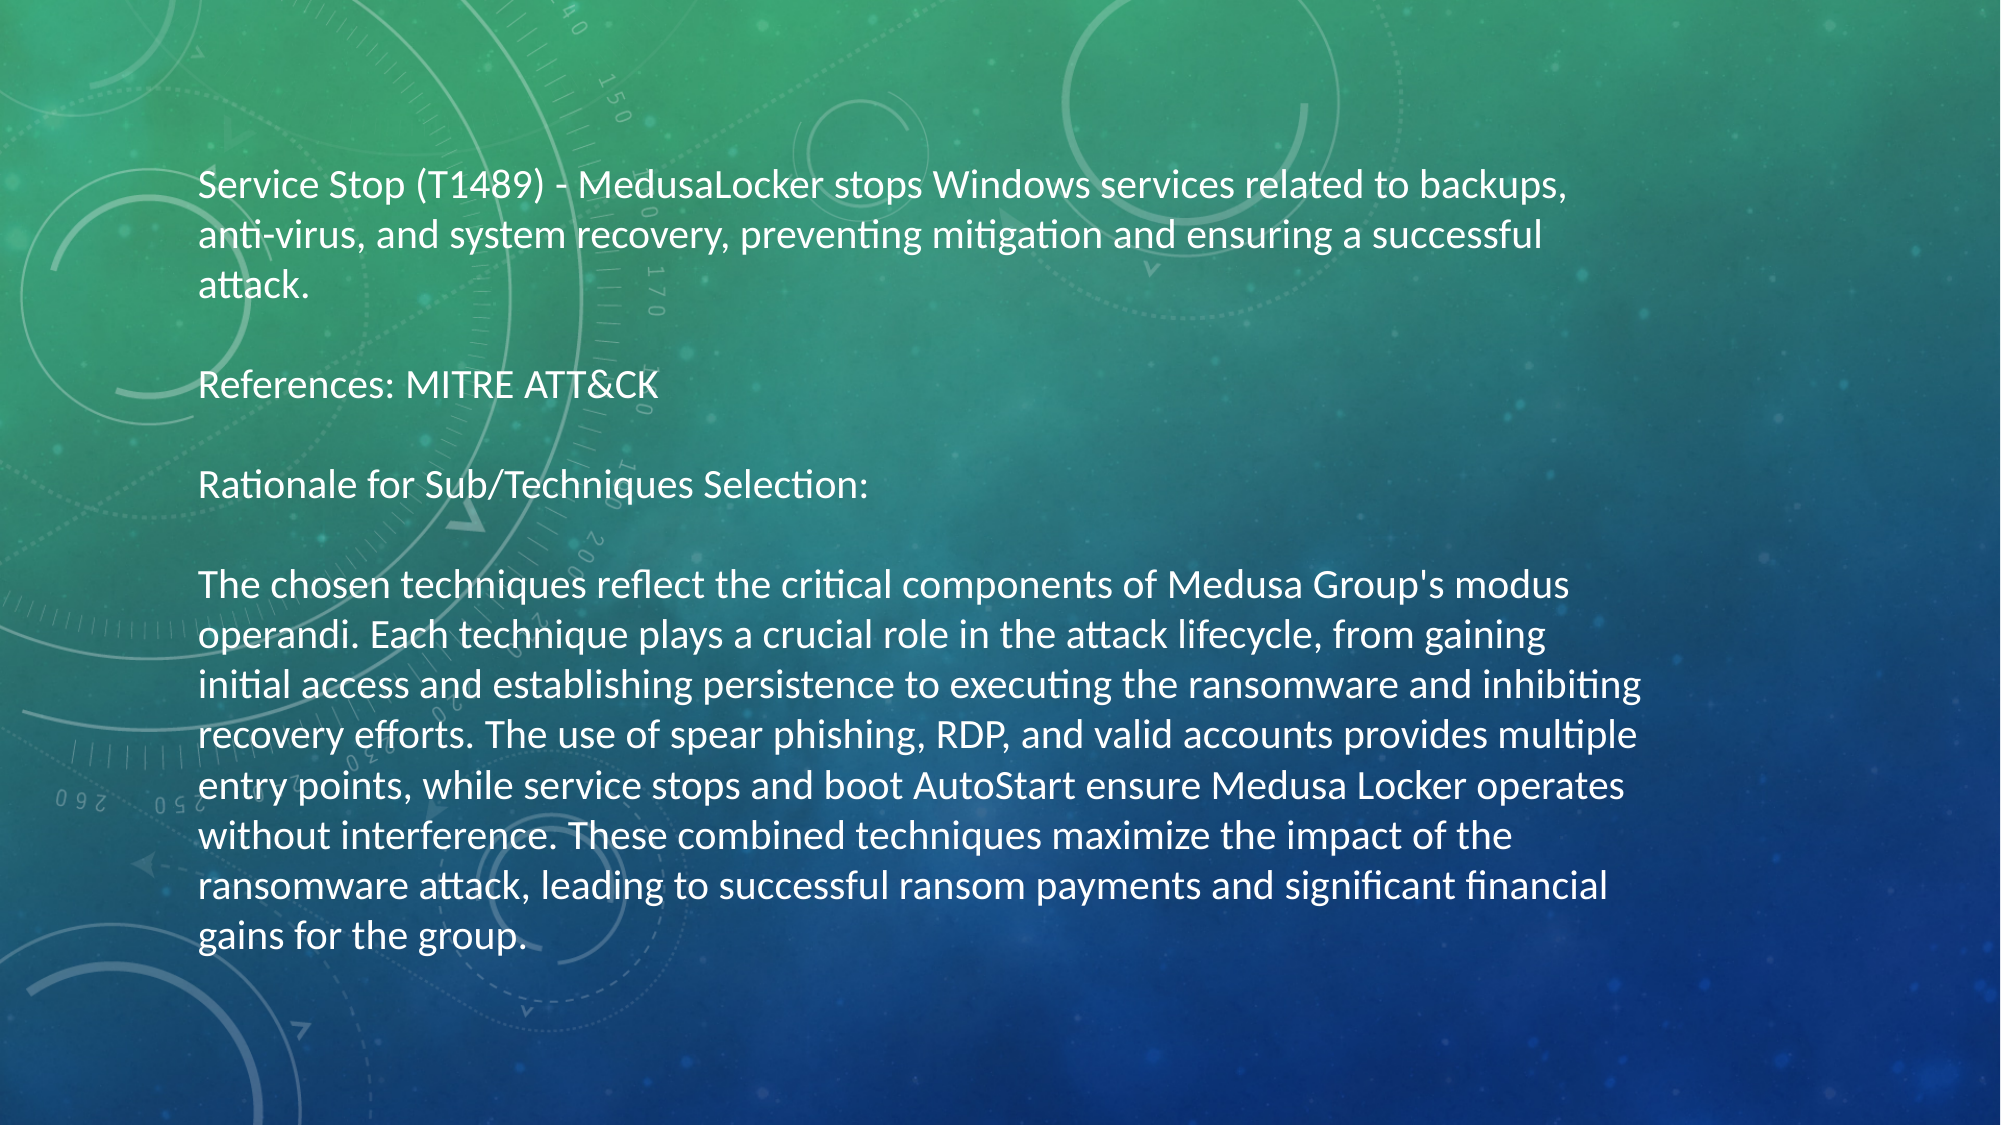

Service Stop (T1489) - MedusaLocker stops Windows services related to backups, anti-virus, and system recovery, preventing mitigation and ensuring a successful attack.

References: MITRE ATT&CK

Rationale for Sub/Techniques Selection:
The chosen techniques reflect the critical components of Medusa Group's modus operandi. Each technique plays a crucial role in the attack lifecycle, from gaining initial access and establishing persistence to executing the ransomware and inhibiting recovery efforts. The use of spear phishing, RDP, and valid accounts provides multiple entry points, while service stops and boot AutoStart ensure Medusa Locker operates without interference. These combined techniques maximize the impact of the ransomware attack, leading to successful ransom payments and significant financial gains for the group.